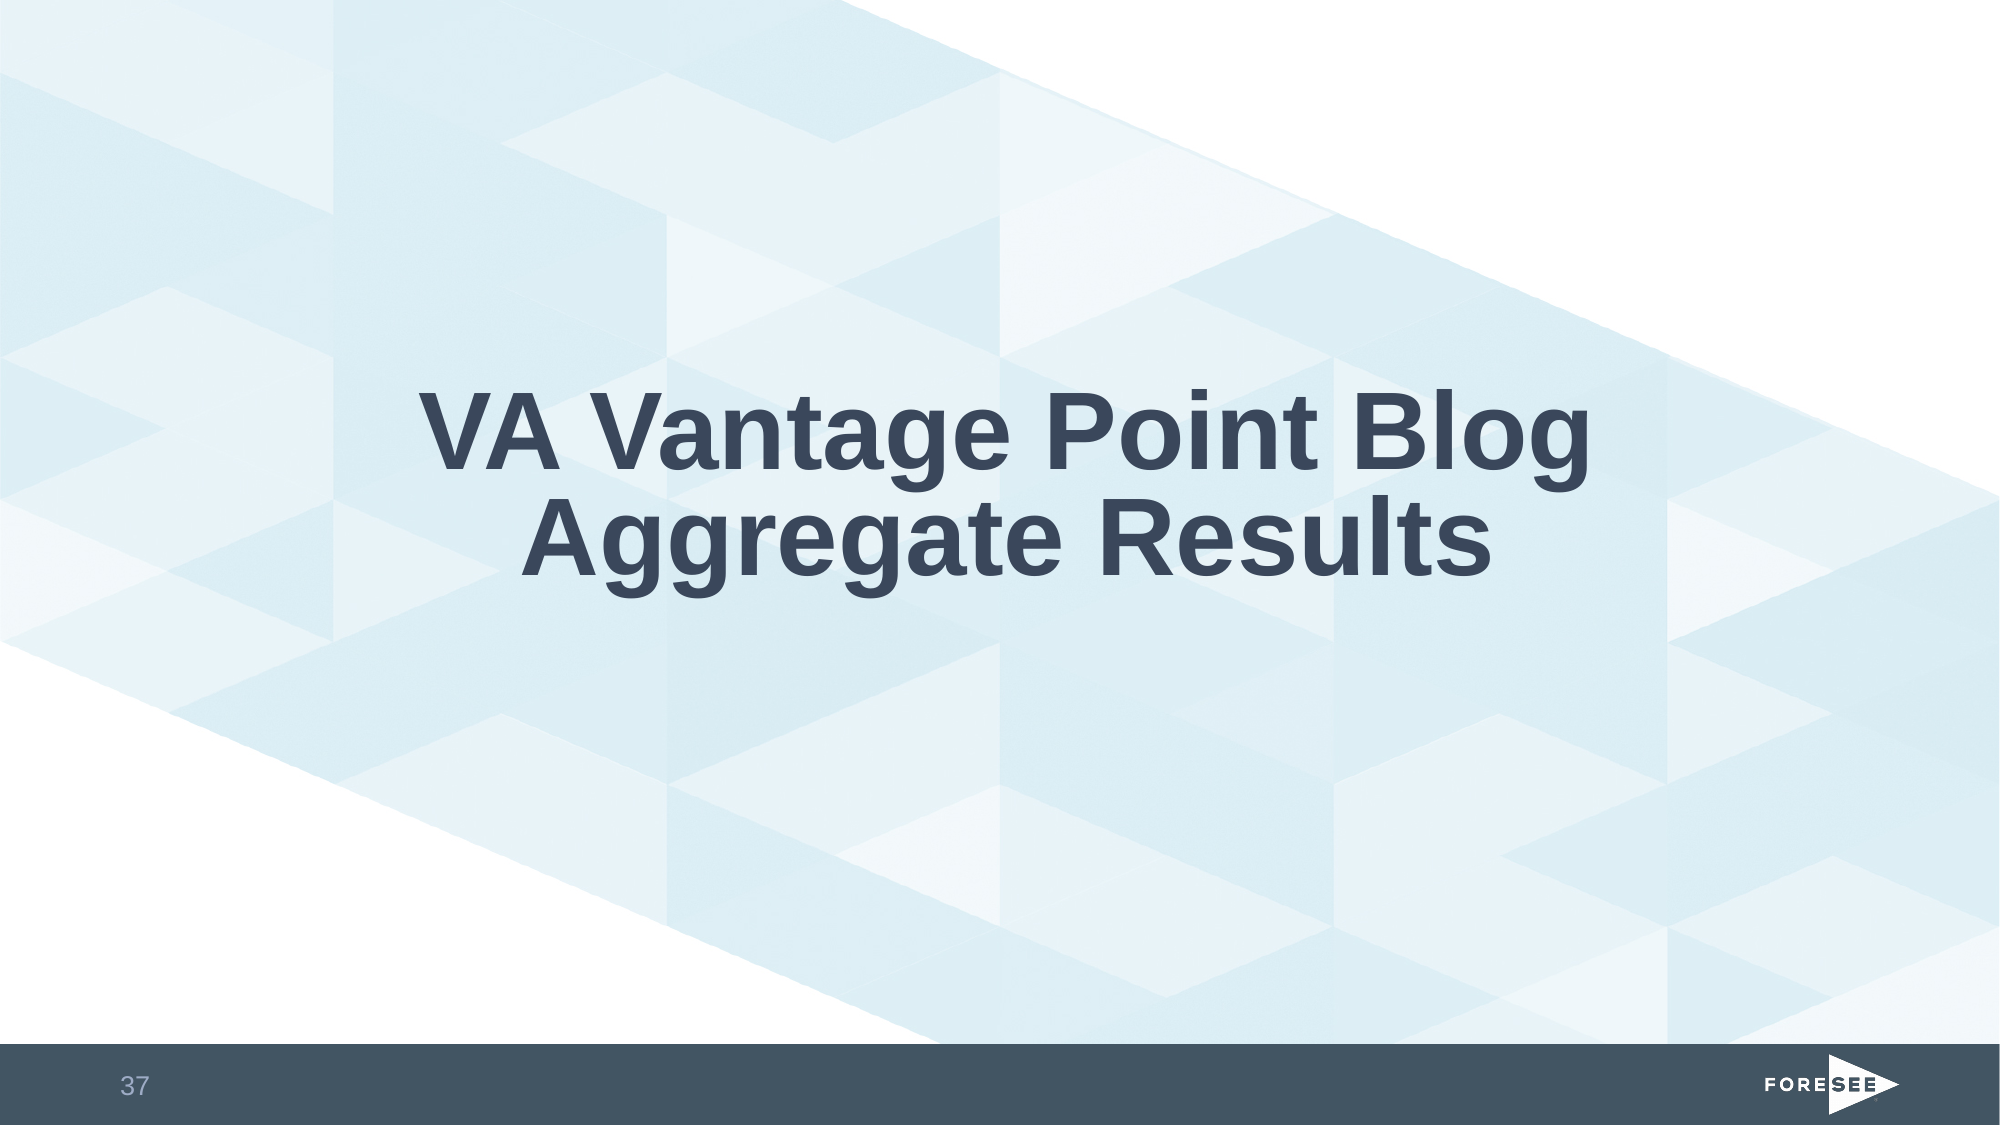

# VA Vantage Point Blog Aggregate Results
37